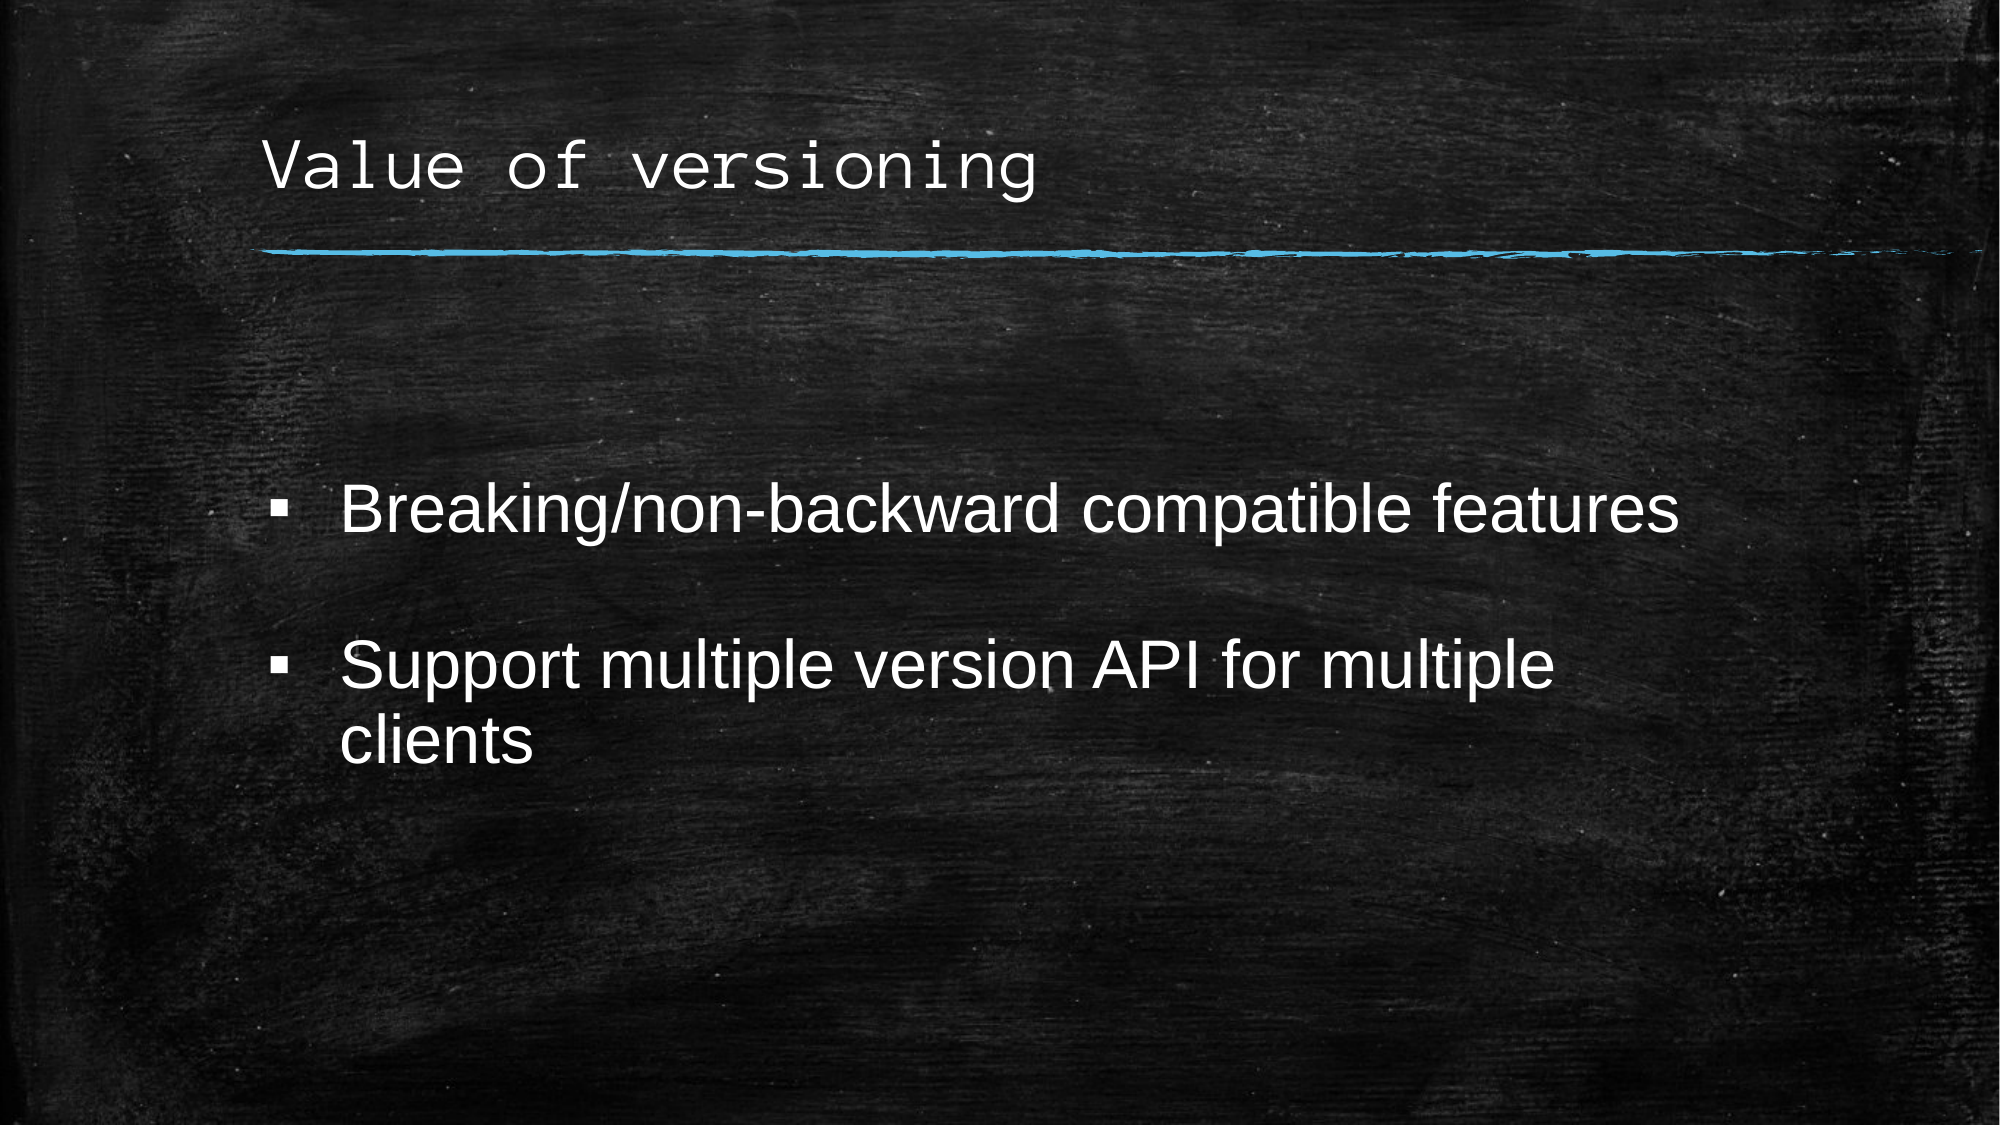

# Value of versioning
Breaking/non-backward compatible features
Support multiple version API for multiple clients